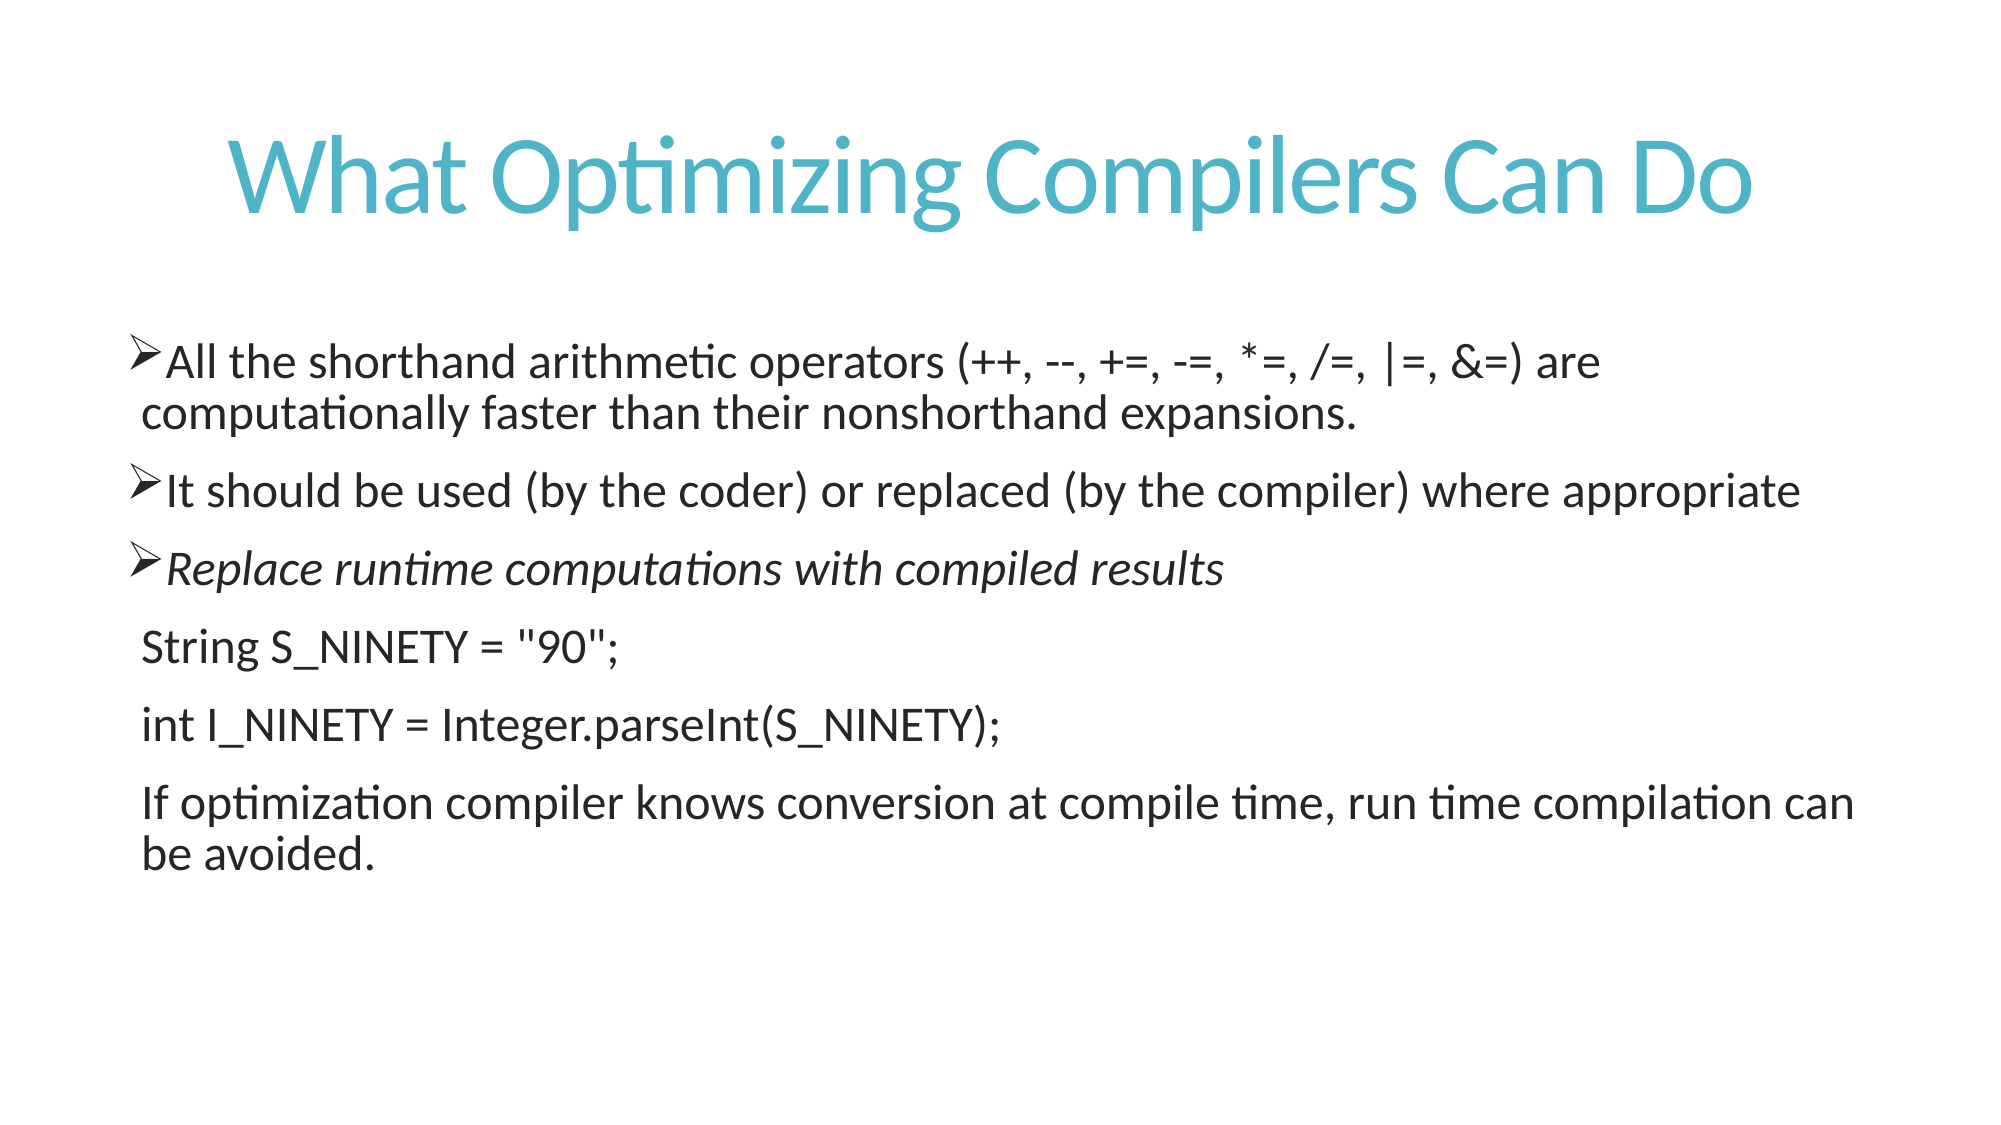

# What Optimizing Compilers Can Do
All the shorthand arithmetic operators (++, --, +=, -=, *=, /=, |=, &=) are computationally faster than their nonshorthand expansions.
It should be used (by the coder) or replaced (by the compiler) where appropriate
Replace runtime computations with compiled results
String S_NINETY = "90";
int I_NINETY = Integer.parseInt(S_NINETY);
If optimization compiler knows conversion at compile time, run time compilation can be avoided.